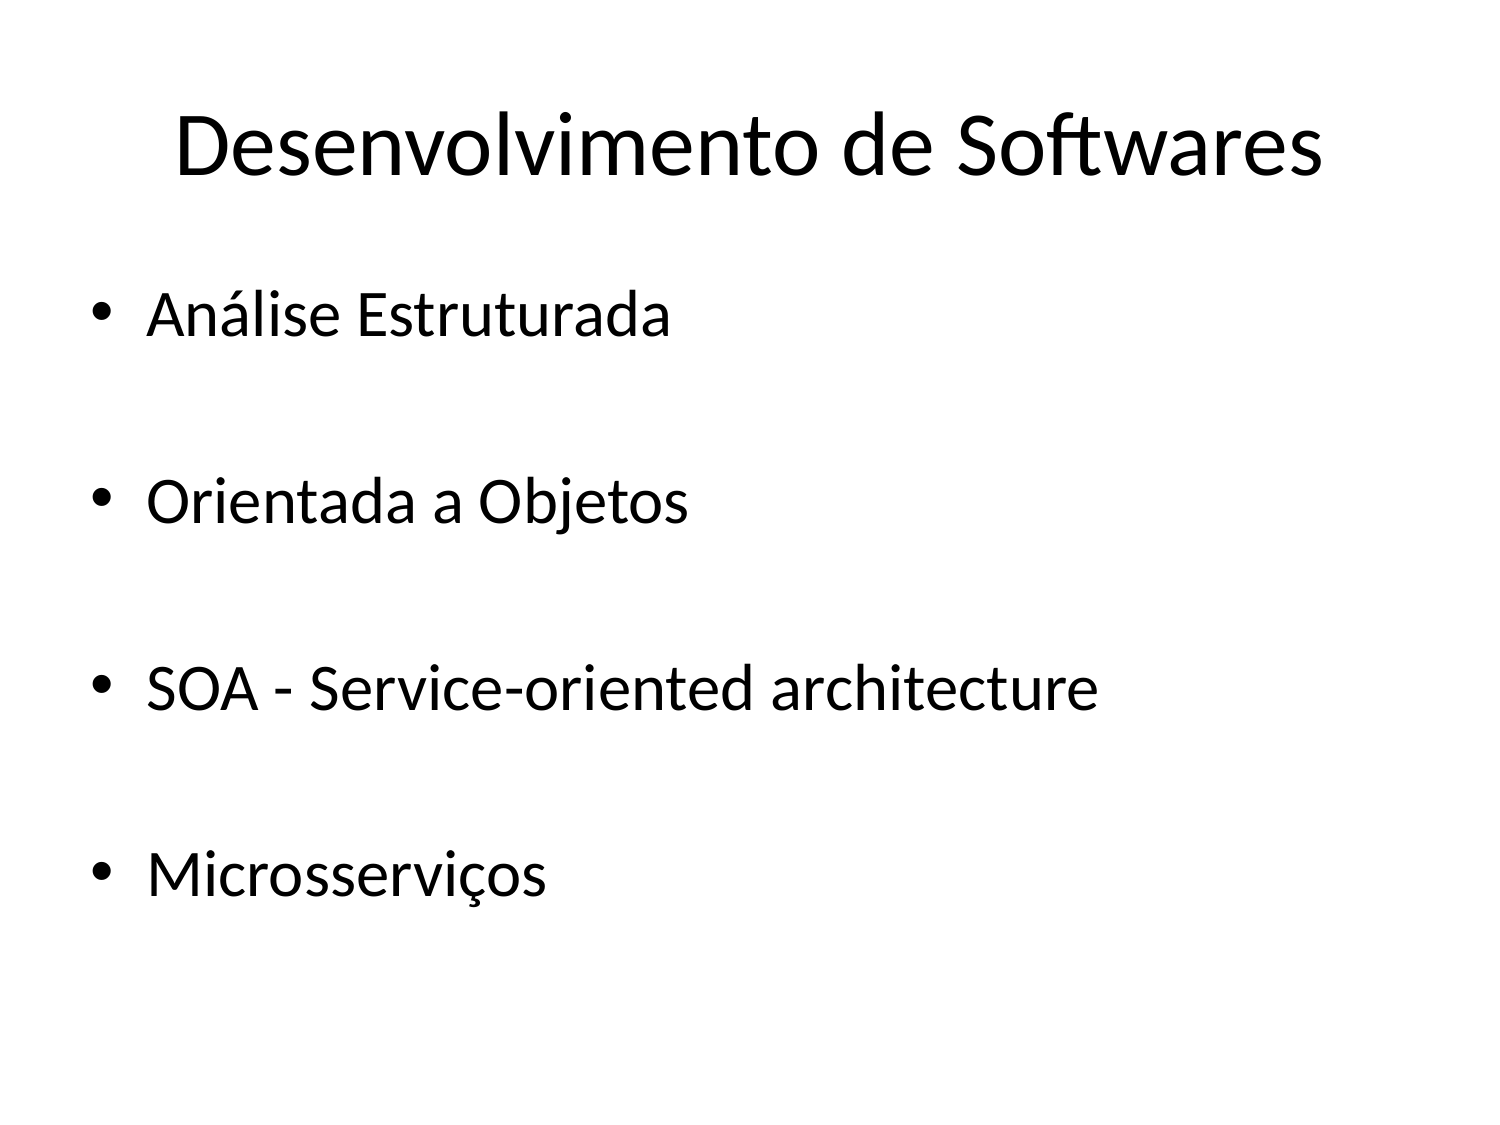

# Desenvolvimento de Softwares
Análise Estruturada

Orientada a Objetos

SOA - Service-oriented architecture

Microsserviços